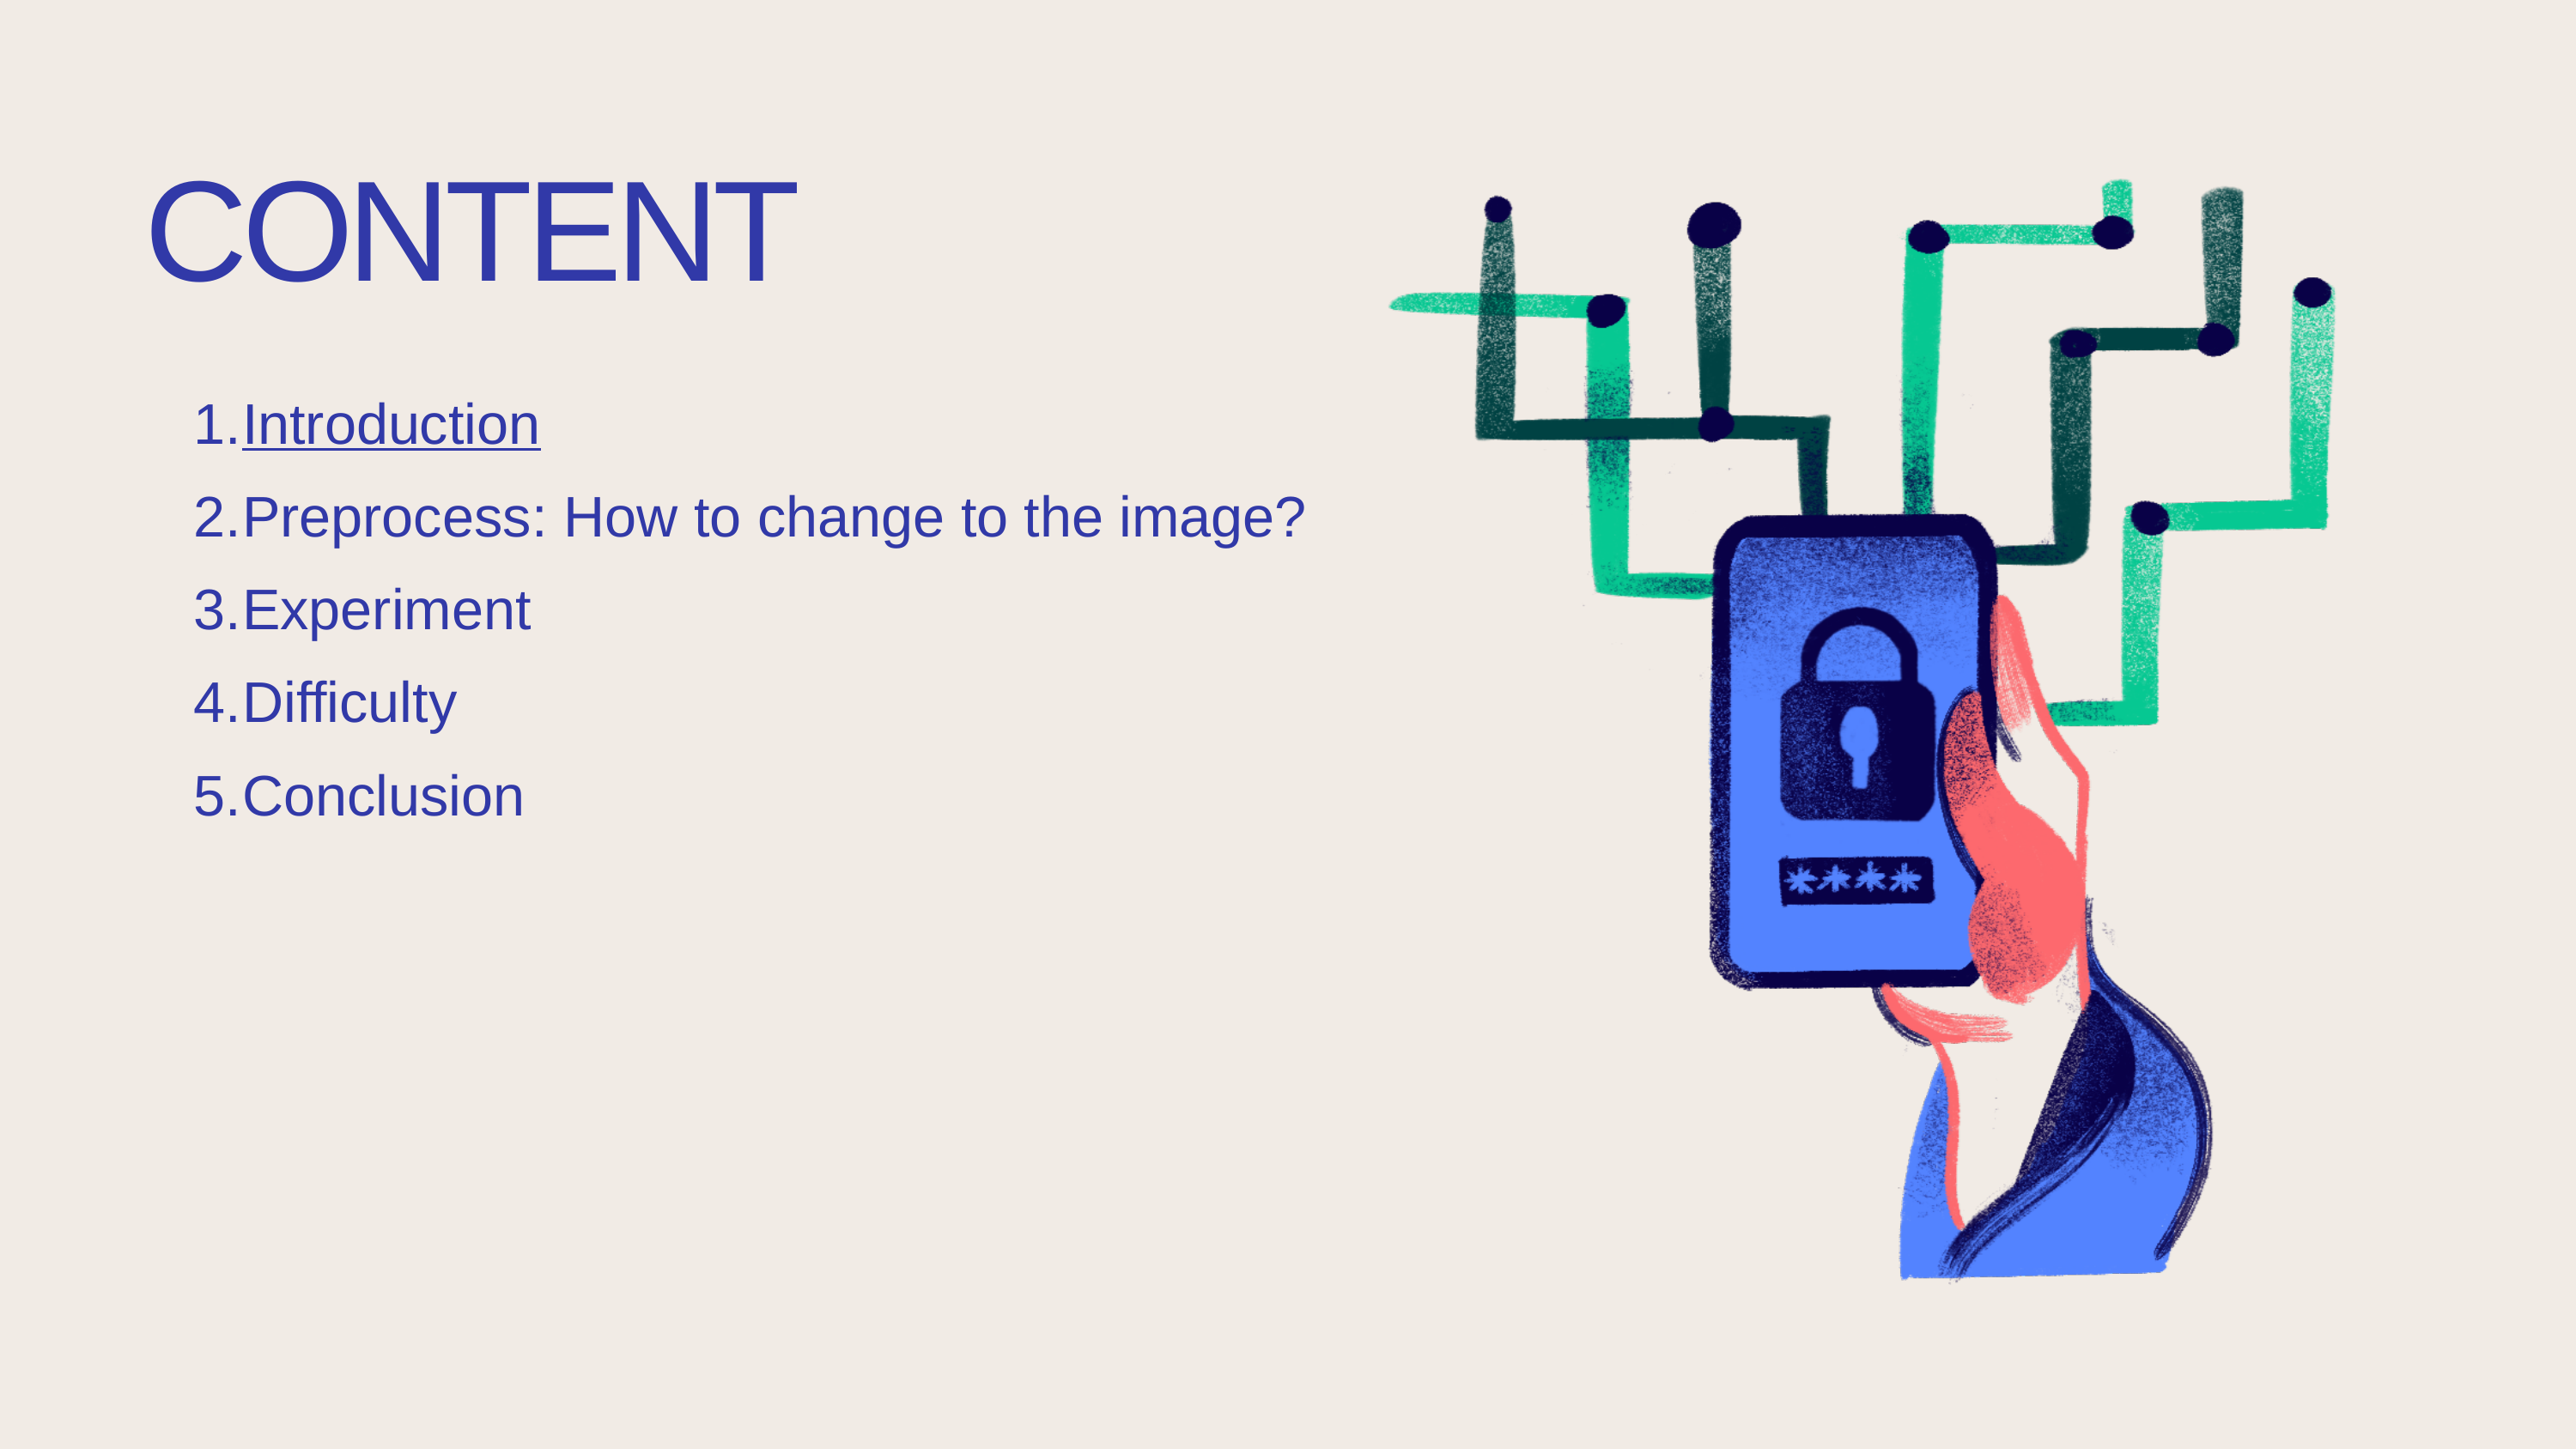

CONTENT
Introduction
Preprocess: How to change to the image?
Experiment
Difficulty
Conclusion